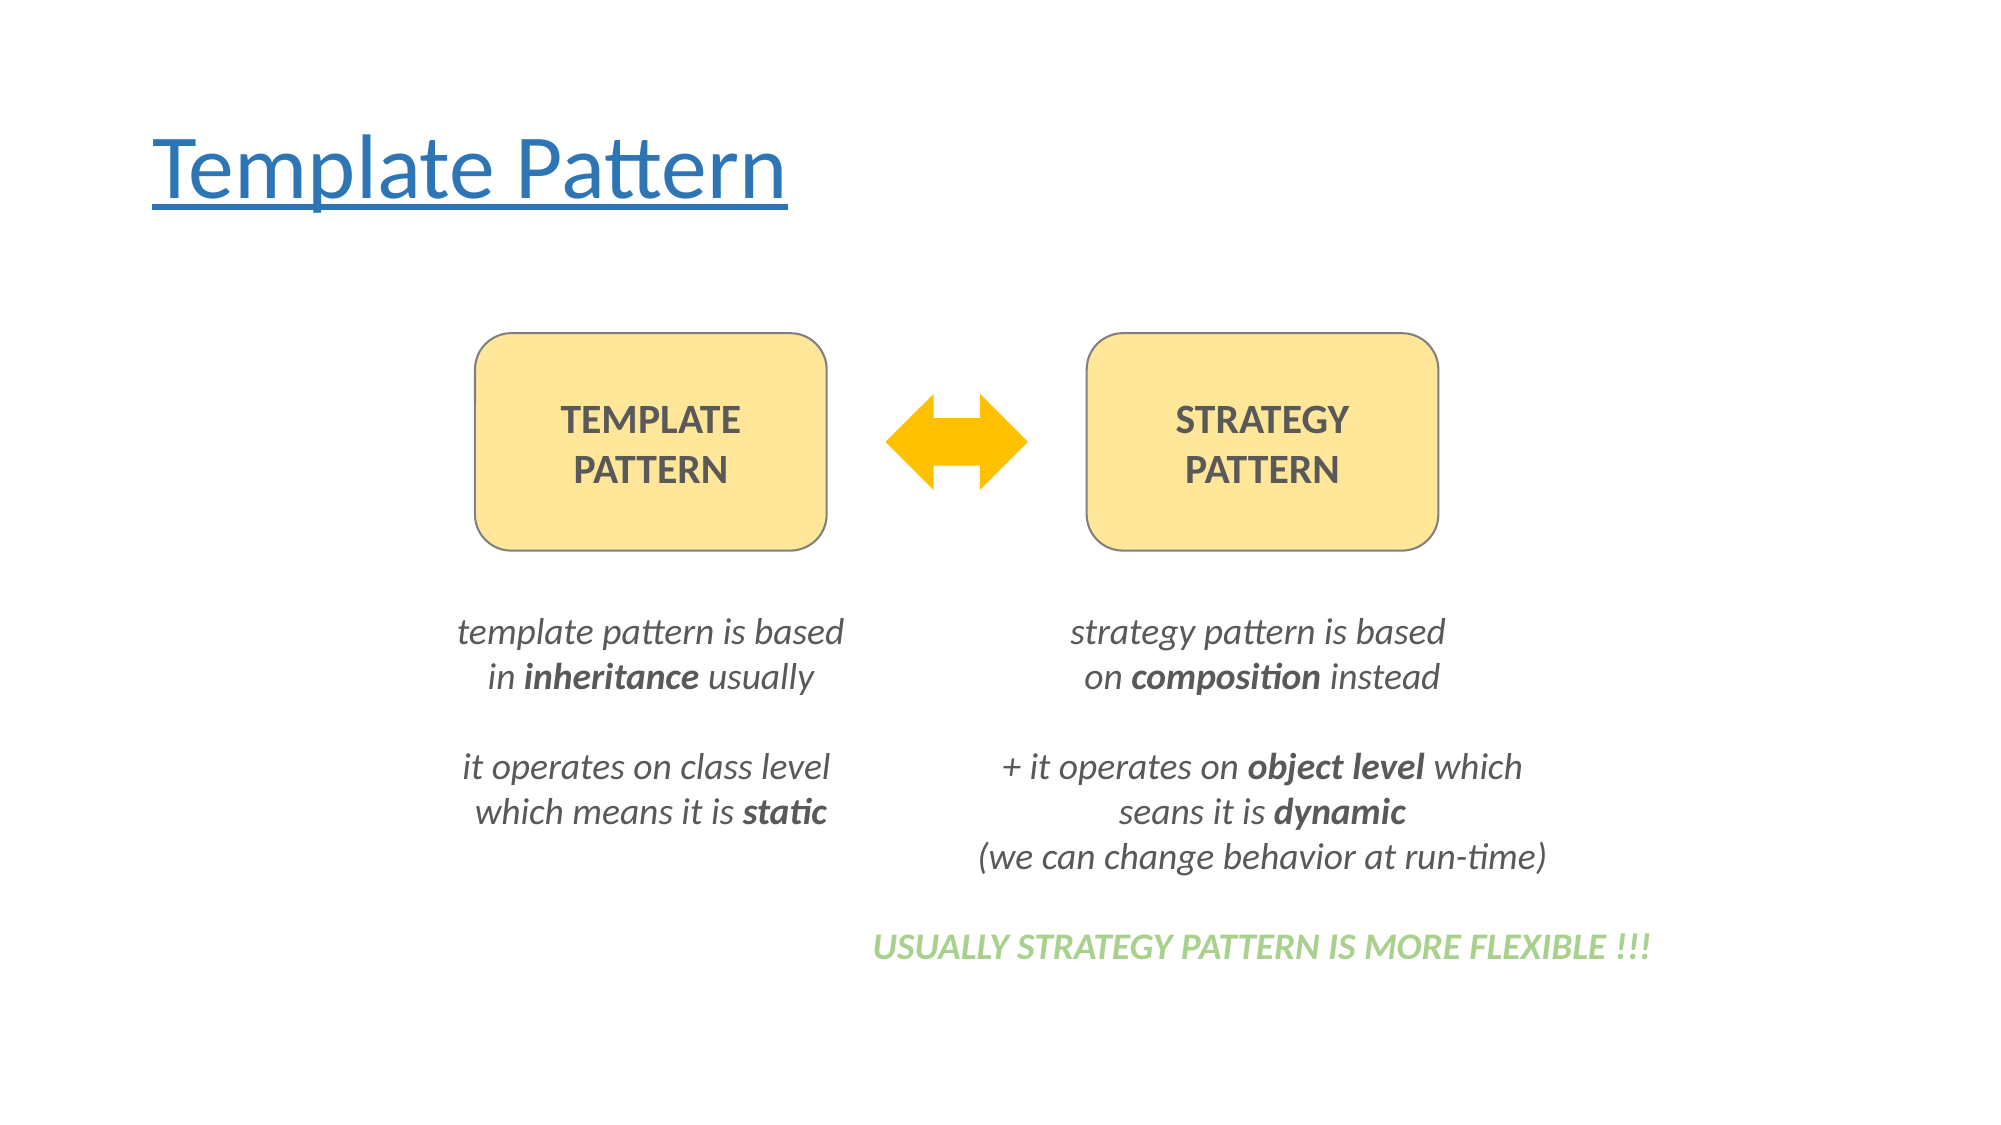

# Template Pattern
TEMPLATE PATTERN
STRATEGY PATTERN

template pattern is based
in inheritance usually

it operates on class level
which means it is static
strategy pattern is based
on composition instead

+ it operates on object level which
seans it is dynamic
(we can change behavior at run-time)

USUALLY STRATEGY PATTERN IS MORE FLEXIBLE !!!